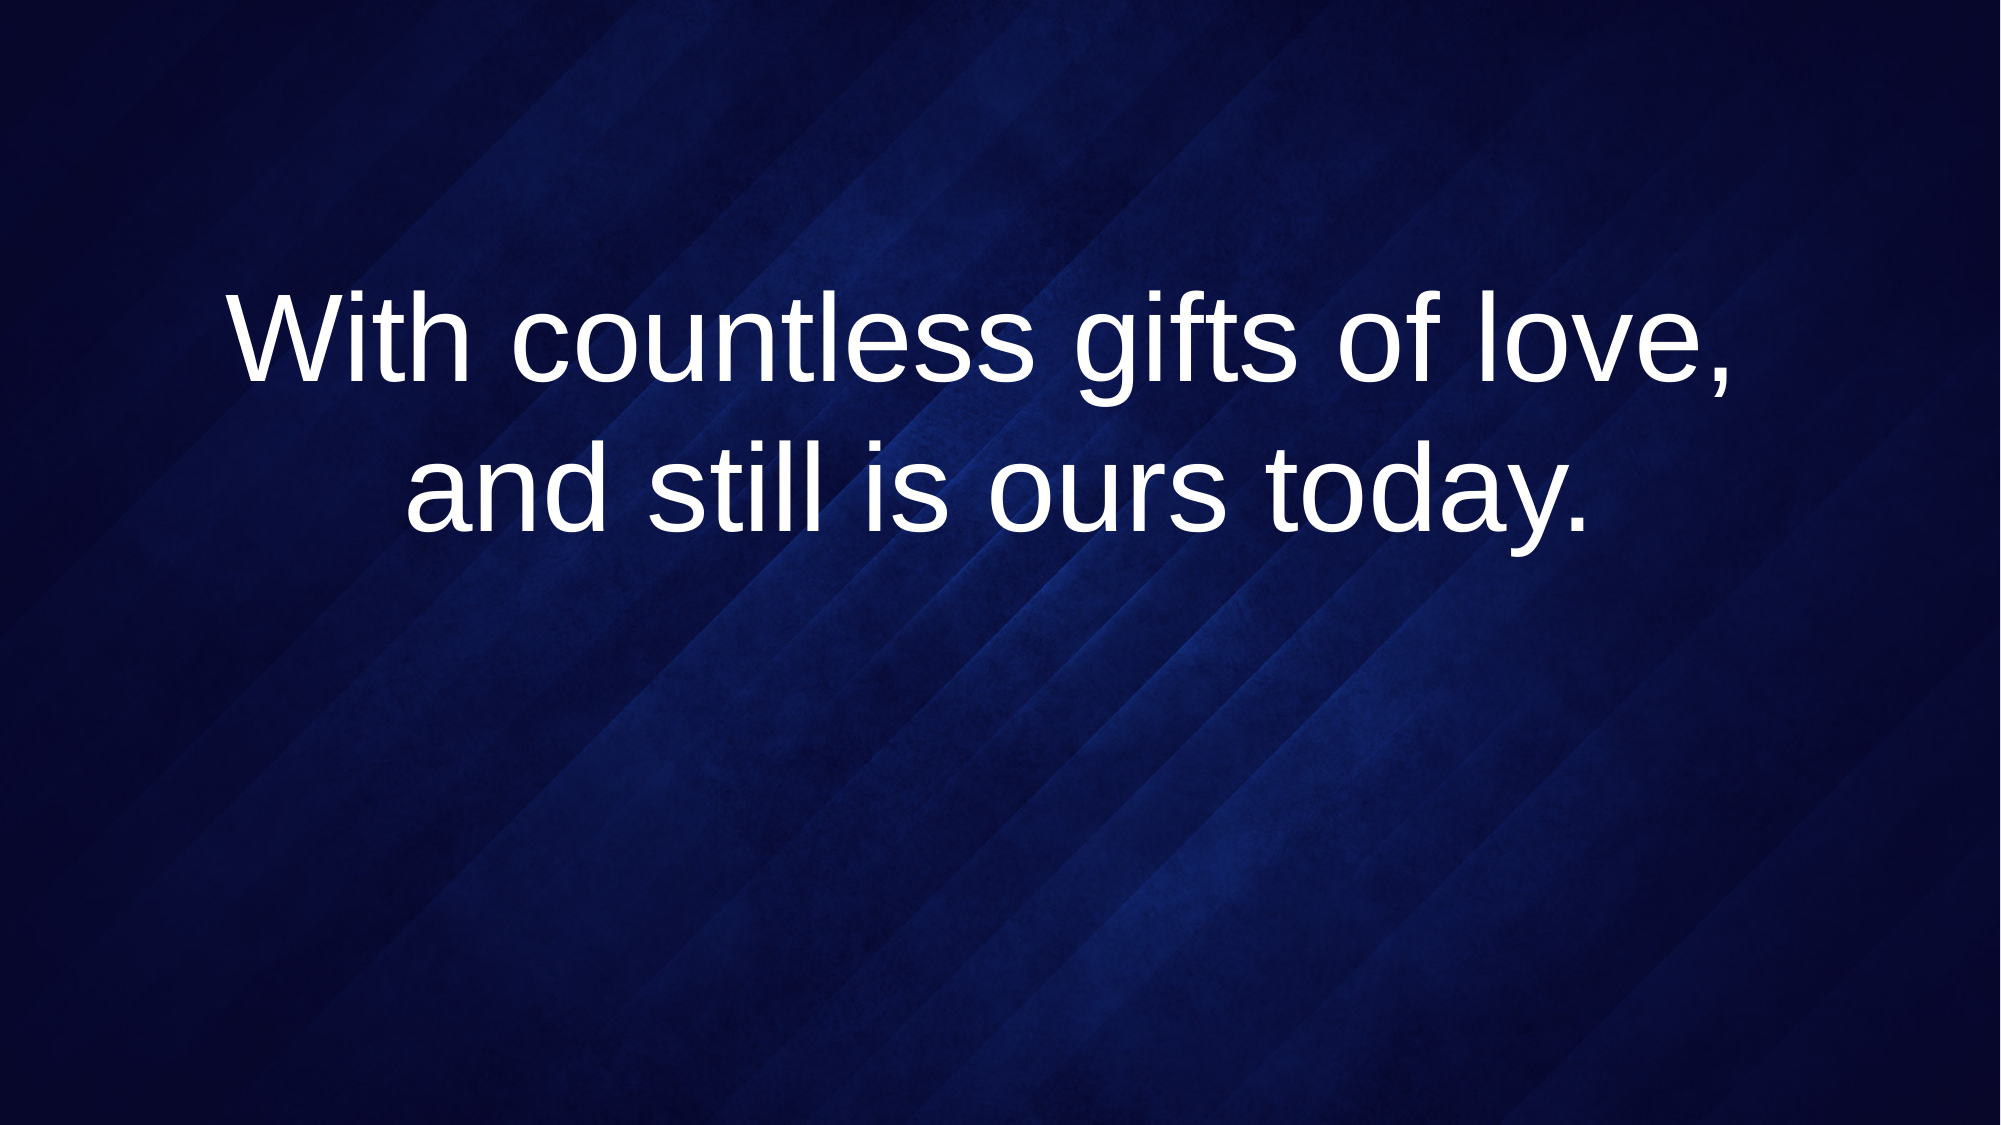

# With countless gifts of love, and still is ours today.